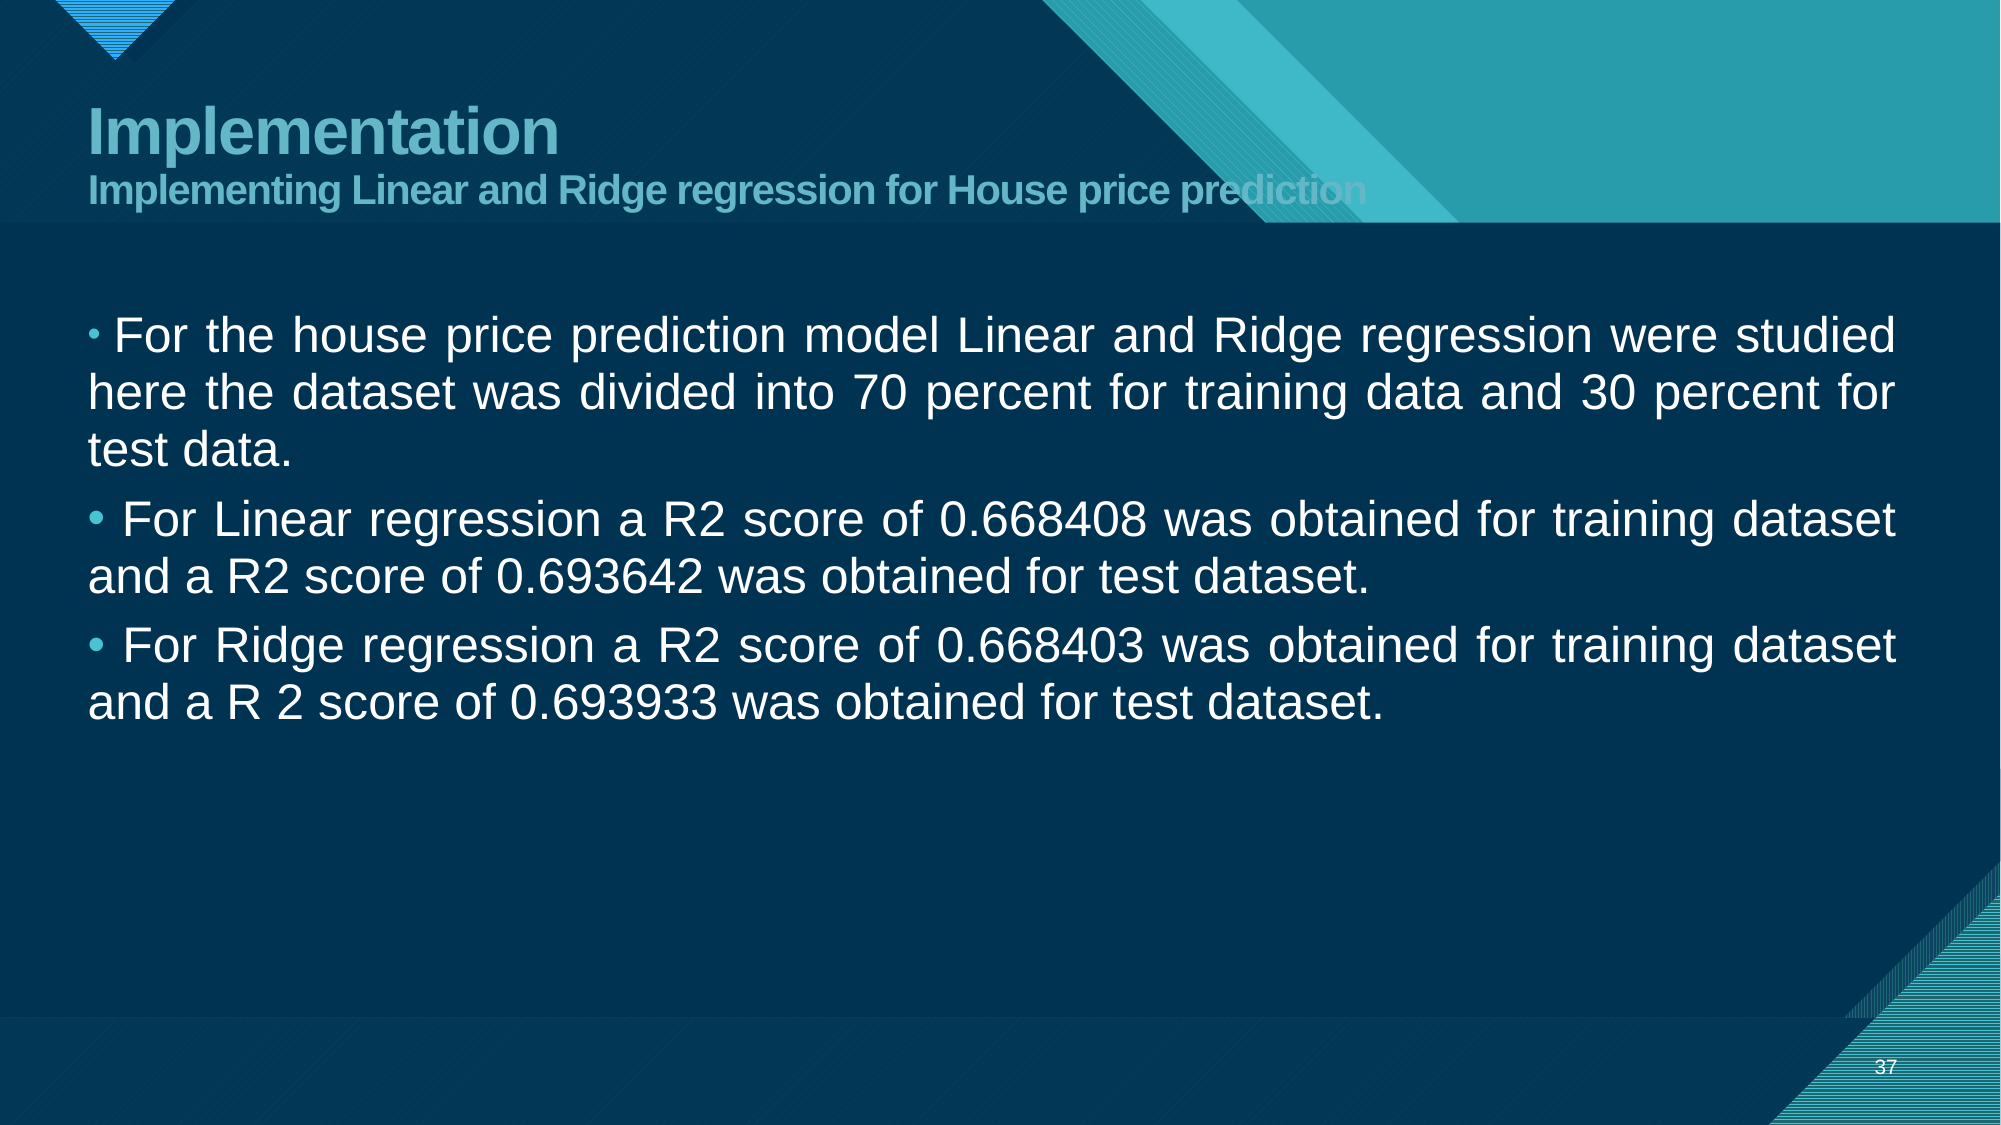

# Implementation Implementing Linear and Ridge regression for House price prediction
 For the house price prediction model Linear and Ridge regression were studied here the dataset was divided into 70 percent for training data and 30 percent for test data.
 For Linear regression a R2 score of 0.668408 was obtained for training dataset and a R2 score of 0.693642 was obtained for test dataset.
 For Ridge regression a R2 score of 0.668403 was obtained for training dataset and a R 2 score of 0.693933 was obtained for test dataset.

37